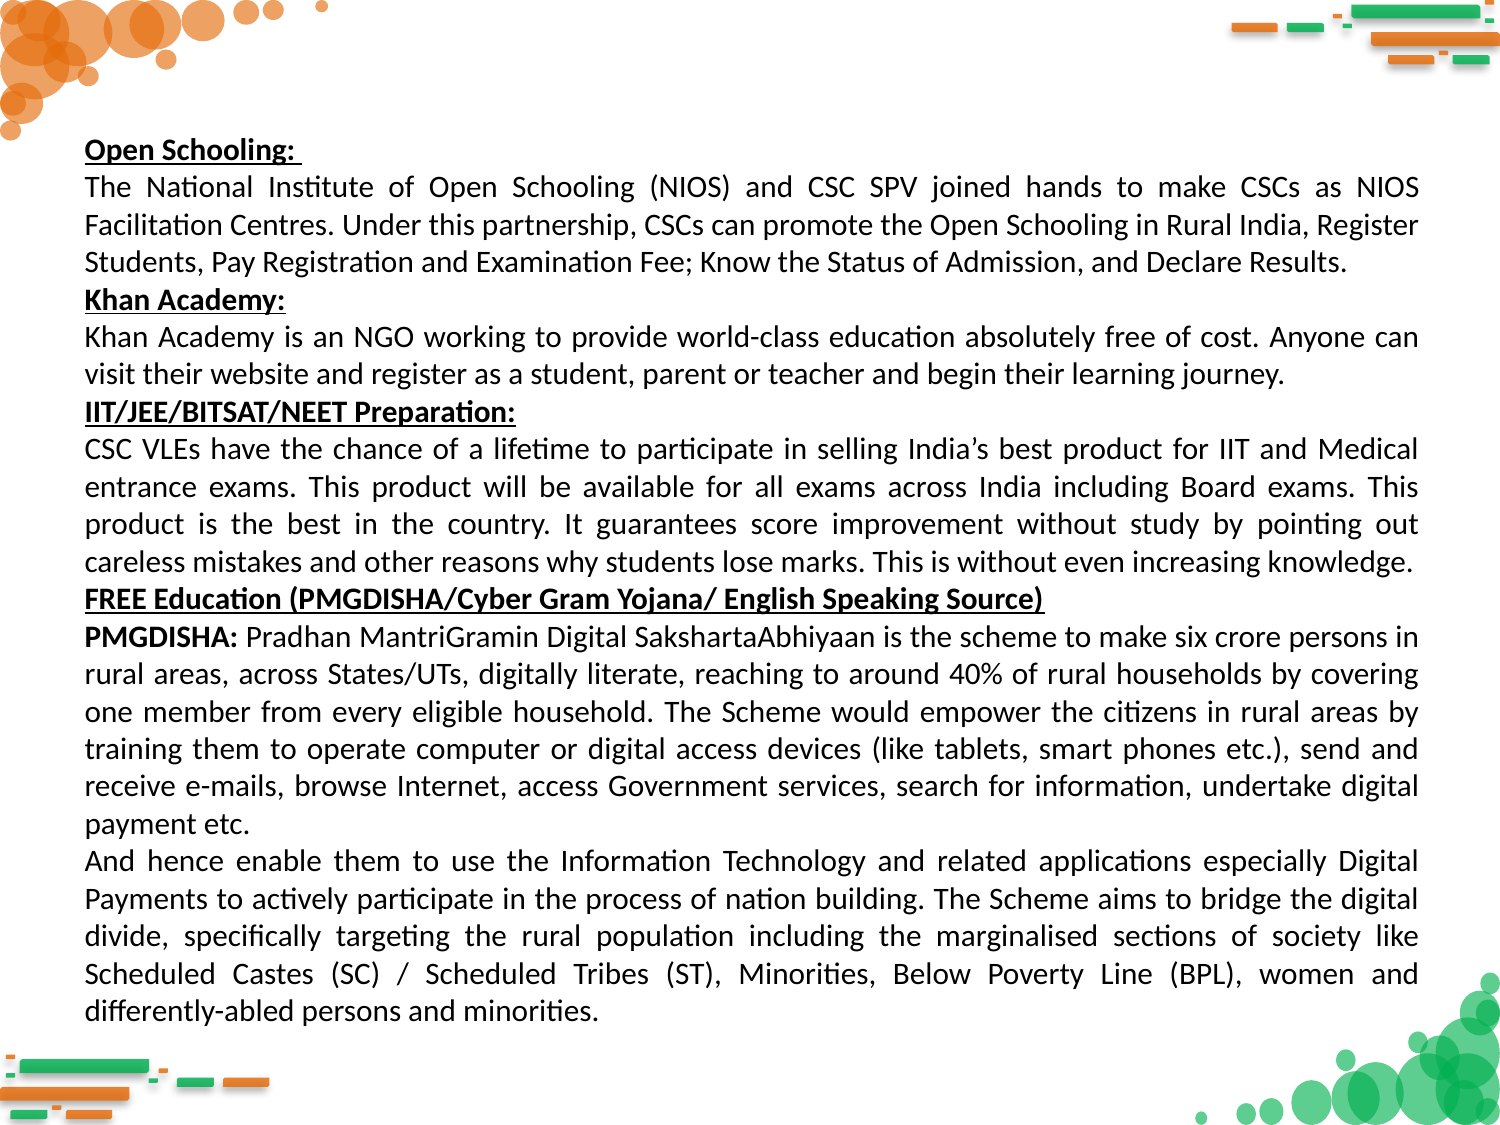

Open Schooling:
The National Institute of Open Schooling (NIOS) and CSC SPV joined hands to make CSCs as NIOS Facilitation Centres. Under this partnership, CSCs can promote the Open Schooling in Rural India, Register Students, Pay Registration and Examination Fee; Know the Status of Admission, and Declare Results.
Khan Academy:
Khan Academy is an NGO working to provide world-class education absolutely free of cost. Anyone can visit their website and register as a student, parent or teacher and begin their learning journey.
IIT/JEE/BITSAT/NEET Preparation:
CSC VLEs have the chance of a lifetime to participate in selling India’s best product for IIT and Medical entrance exams. This product will be available for all exams across India including Board exams. This product is the best in the country. It guarantees score improvement without study by pointing out careless mistakes and other reasons why students lose marks. This is without even increasing knowledge.
FREE Education (PMGDISHA/Cyber Gram Yojana/ English Speaking Source)
PMGDISHA: Pradhan MantriGramin Digital SakshartaAbhiyaan is the scheme to make six crore persons in rural areas, across States/UTs, digitally literate, reaching to around 40% of rural households by covering one member from every eligible household. The Scheme would empower the citizens in rural areas by training them to operate computer or digital access devices (like tablets, smart phones etc.), send and receive e-mails, browse Internet, access Government services, search for information, undertake digital payment etc.
And hence enable them to use the Information Technology and related applications especially Digital Payments to actively participate in the process of nation building. The Scheme aims to bridge the digital divide, specifically targeting the rural population including the marginalised sections of society like Scheduled Castes (SC) / Scheduled Tribes (ST), Minorities, Below Poverty Line (BPL), women and differently-abled persons and minorities.